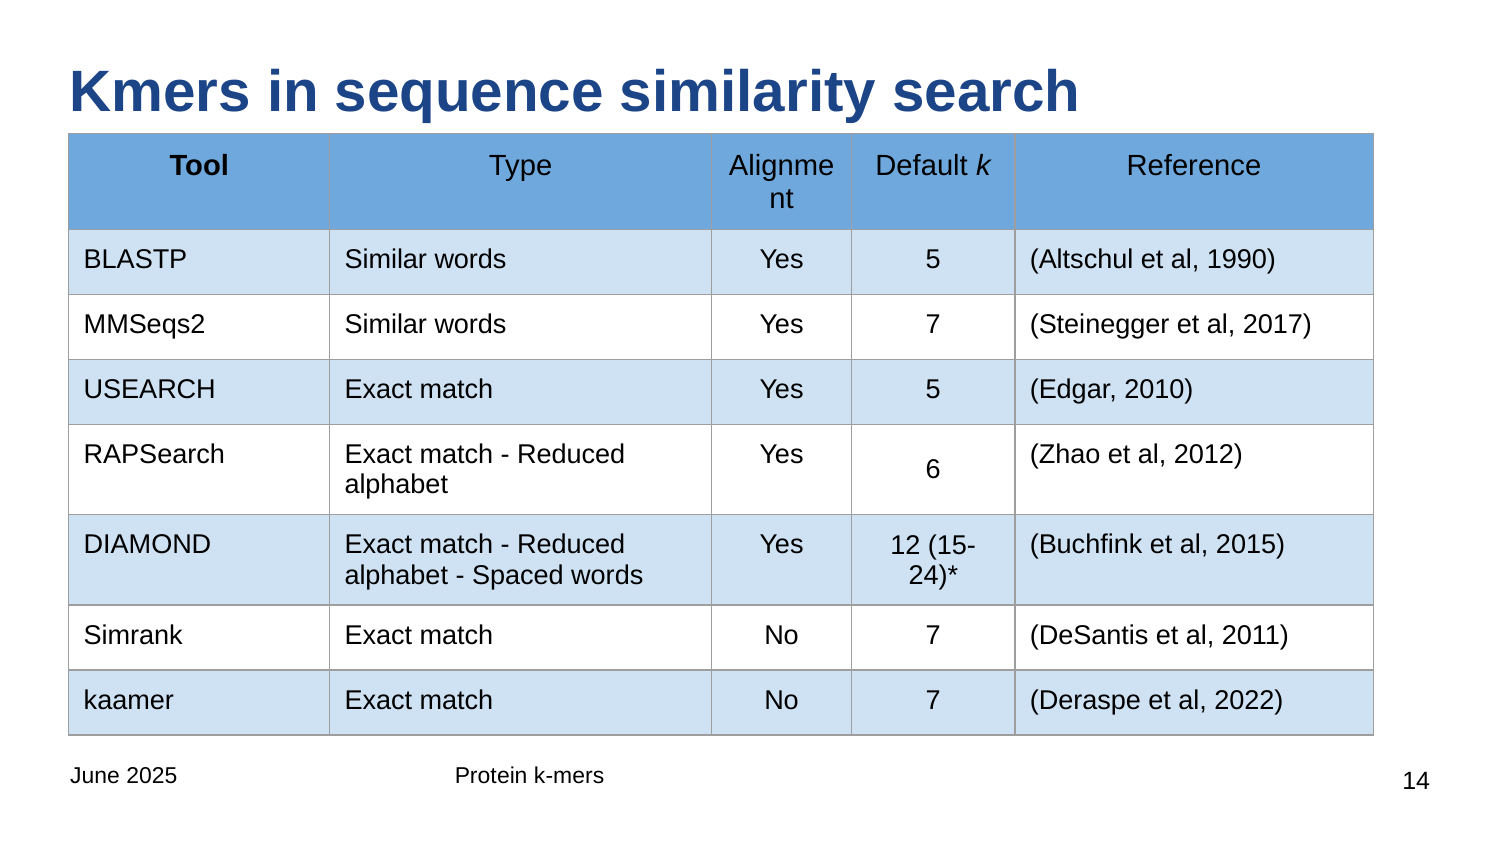

# Kmers in sequence similarity search

| Tool | Type | Alignment | Default k | Reference |
| --- | --- | --- | --- | --- |
| BLASTP | Similar words | Yes | 5 | (Altschul et al, 1990) |
| MMSeqs2 | Similar words | Yes | 7 | (Steinegger et al, 2017) |
| USEARCH | Exact match | Yes | 5 | (Edgar, 2010) |
| RAPSearch | Exact match - Reduced alphabet | Yes | 6 | (Zhao et al, 2012) |
| DIAMOND | Exact match - Reduced alphabet - Spaced words | Yes | 12 (15-24)\* | (Buchfink et al, 2015) |
| Simrank | Exact match | No | 7 | (DeSantis et al, 2011) |
| kaamer | Exact match | No | 7 | (Deraspe et al, 2022) |
June 2025
Protein k-mers
14